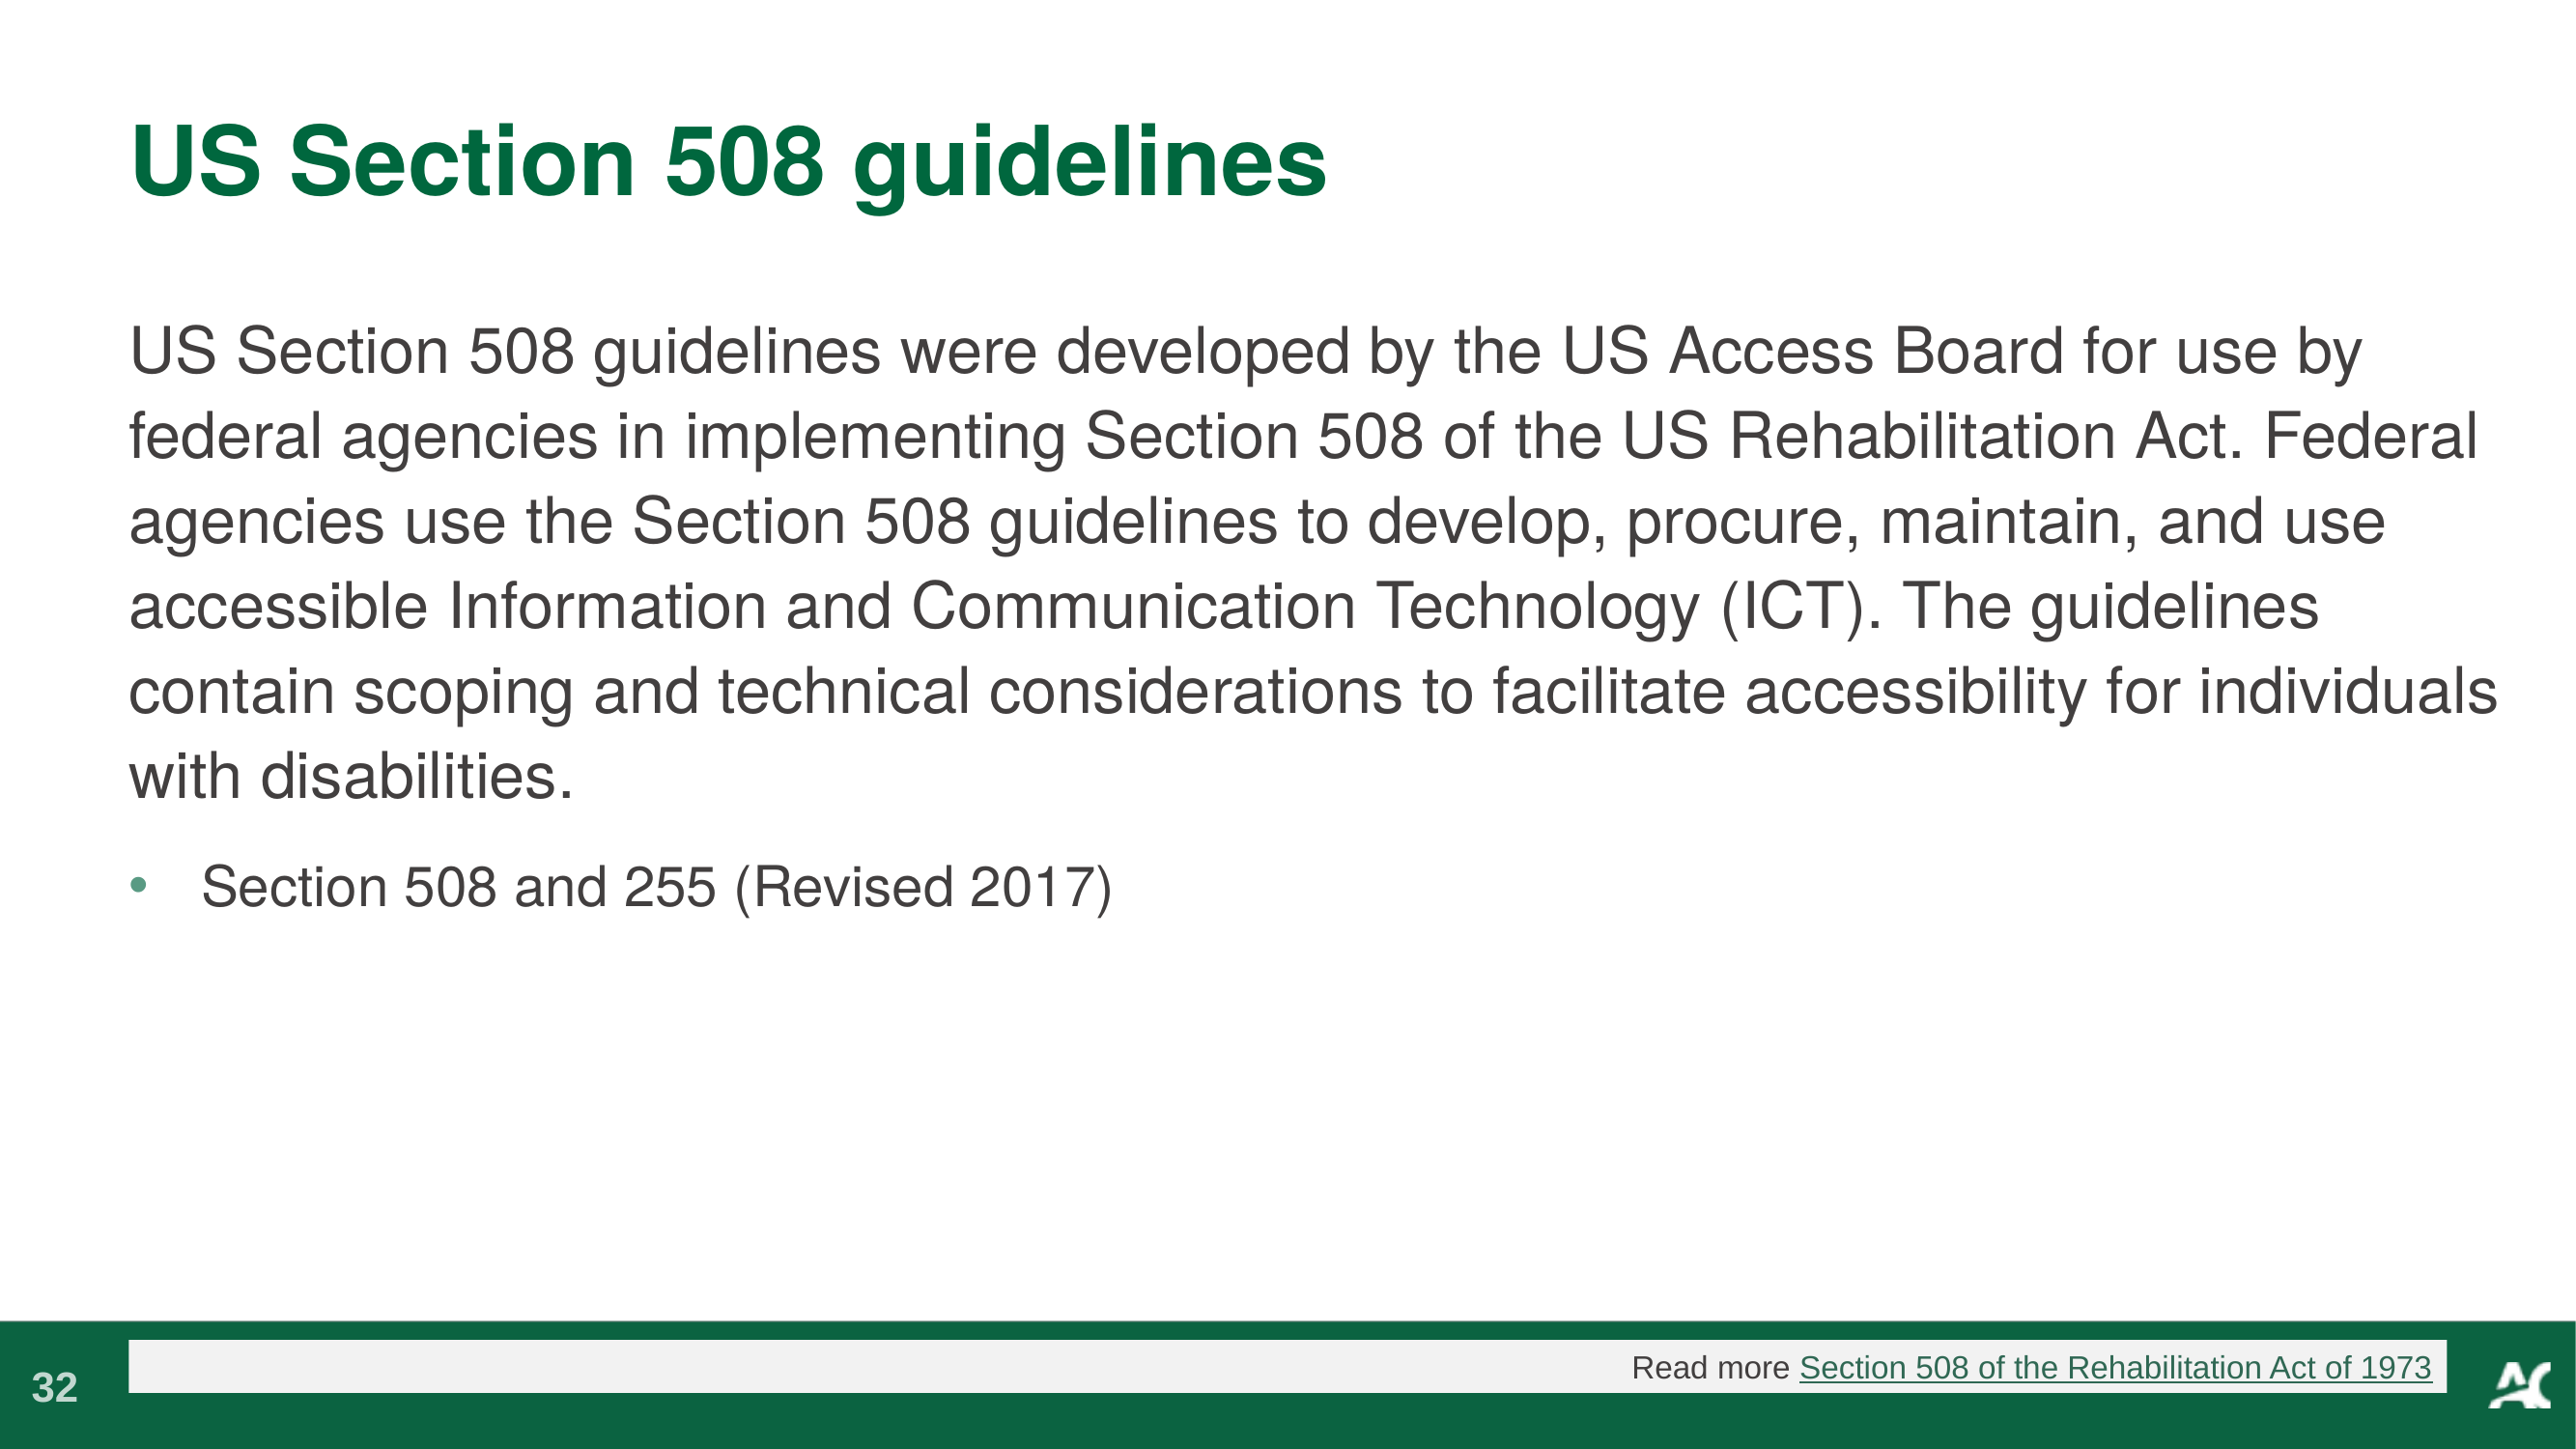

# US Section 508 guidelines
US Section 508 guidelines were developed by the US Access Board for use by federal agencies in implementing Section 508 of the US Rehabilitation Act. Federal agencies use the Section 508 guidelines to develop, procure, maintain, and use accessible Information and Communication Technology (ICT). The guidelines contain scoping and technical considerations to facilitate accessibility for individuals with disabilities.
Section 508 and 255 (Revised 2017)
Read more Section 508 of the Rehabilitation Act of 1973
32